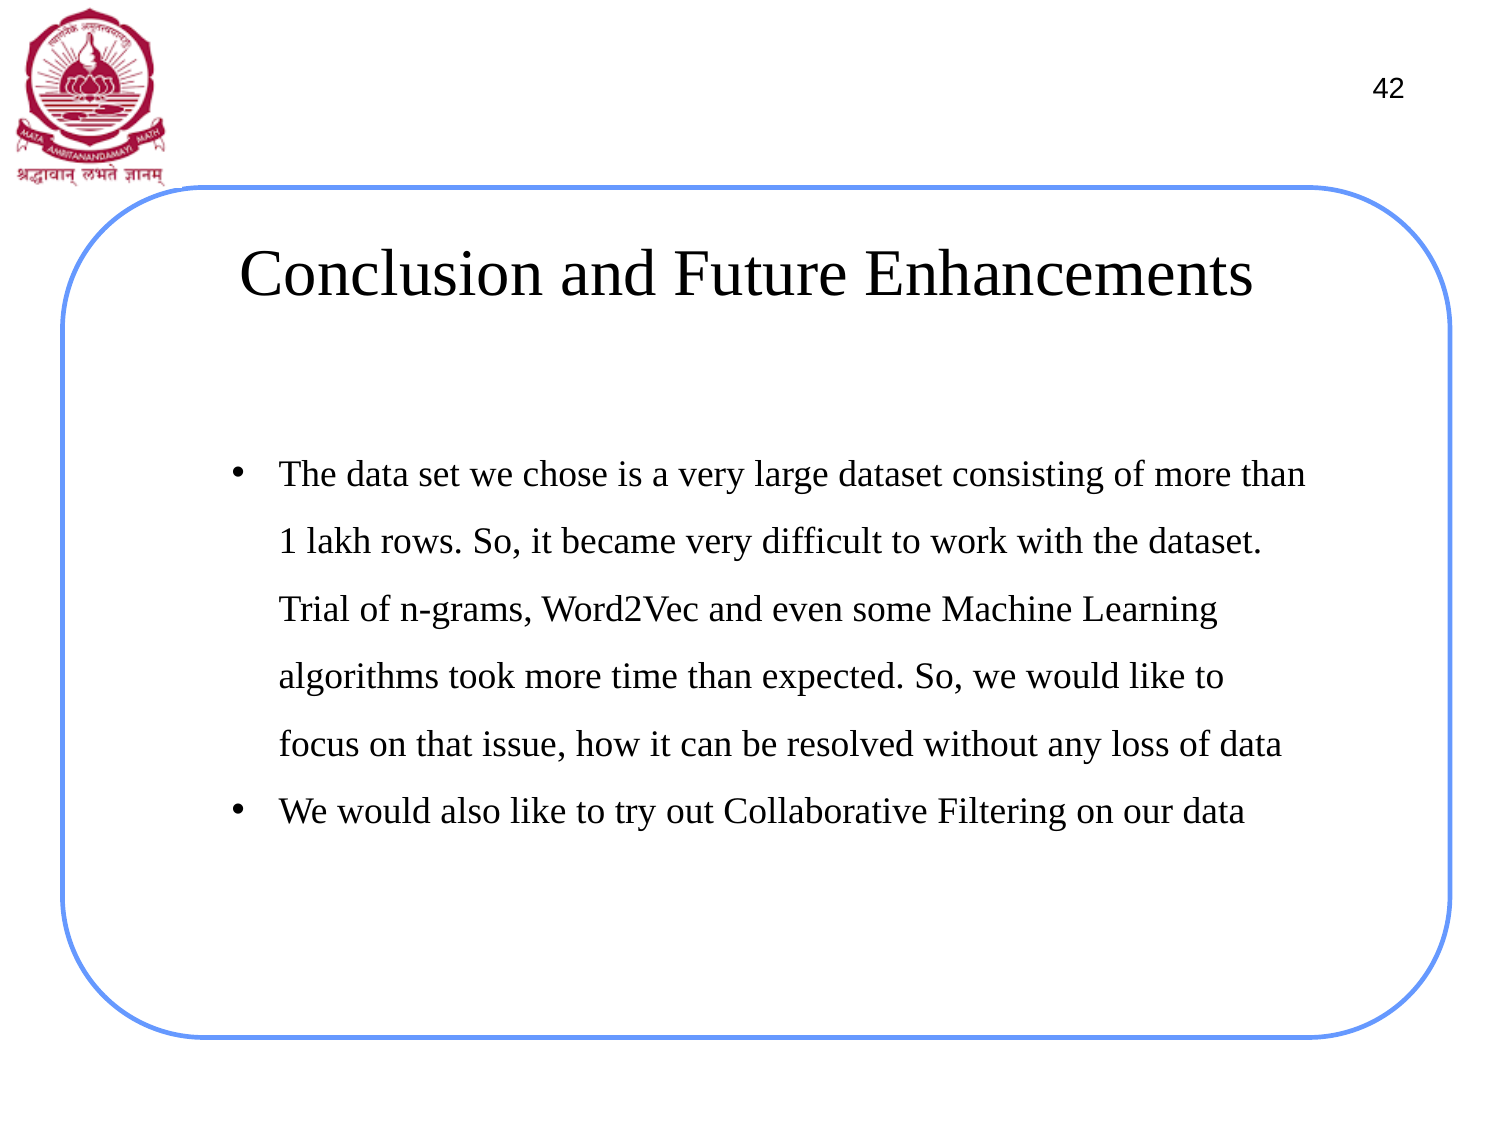

42
# Conclusion and Future Enhancements
The data set we chose is a very large dataset consisting of more than 1 lakh rows. So, it became very difficult to work with the dataset. Trial of n-grams, Word2Vec and even some Machine Learning algorithms took more time than expected. So, we would like to focus on that issue, how it can be resolved without any loss of data
We would also like to try out Collaborative Filtering on our data